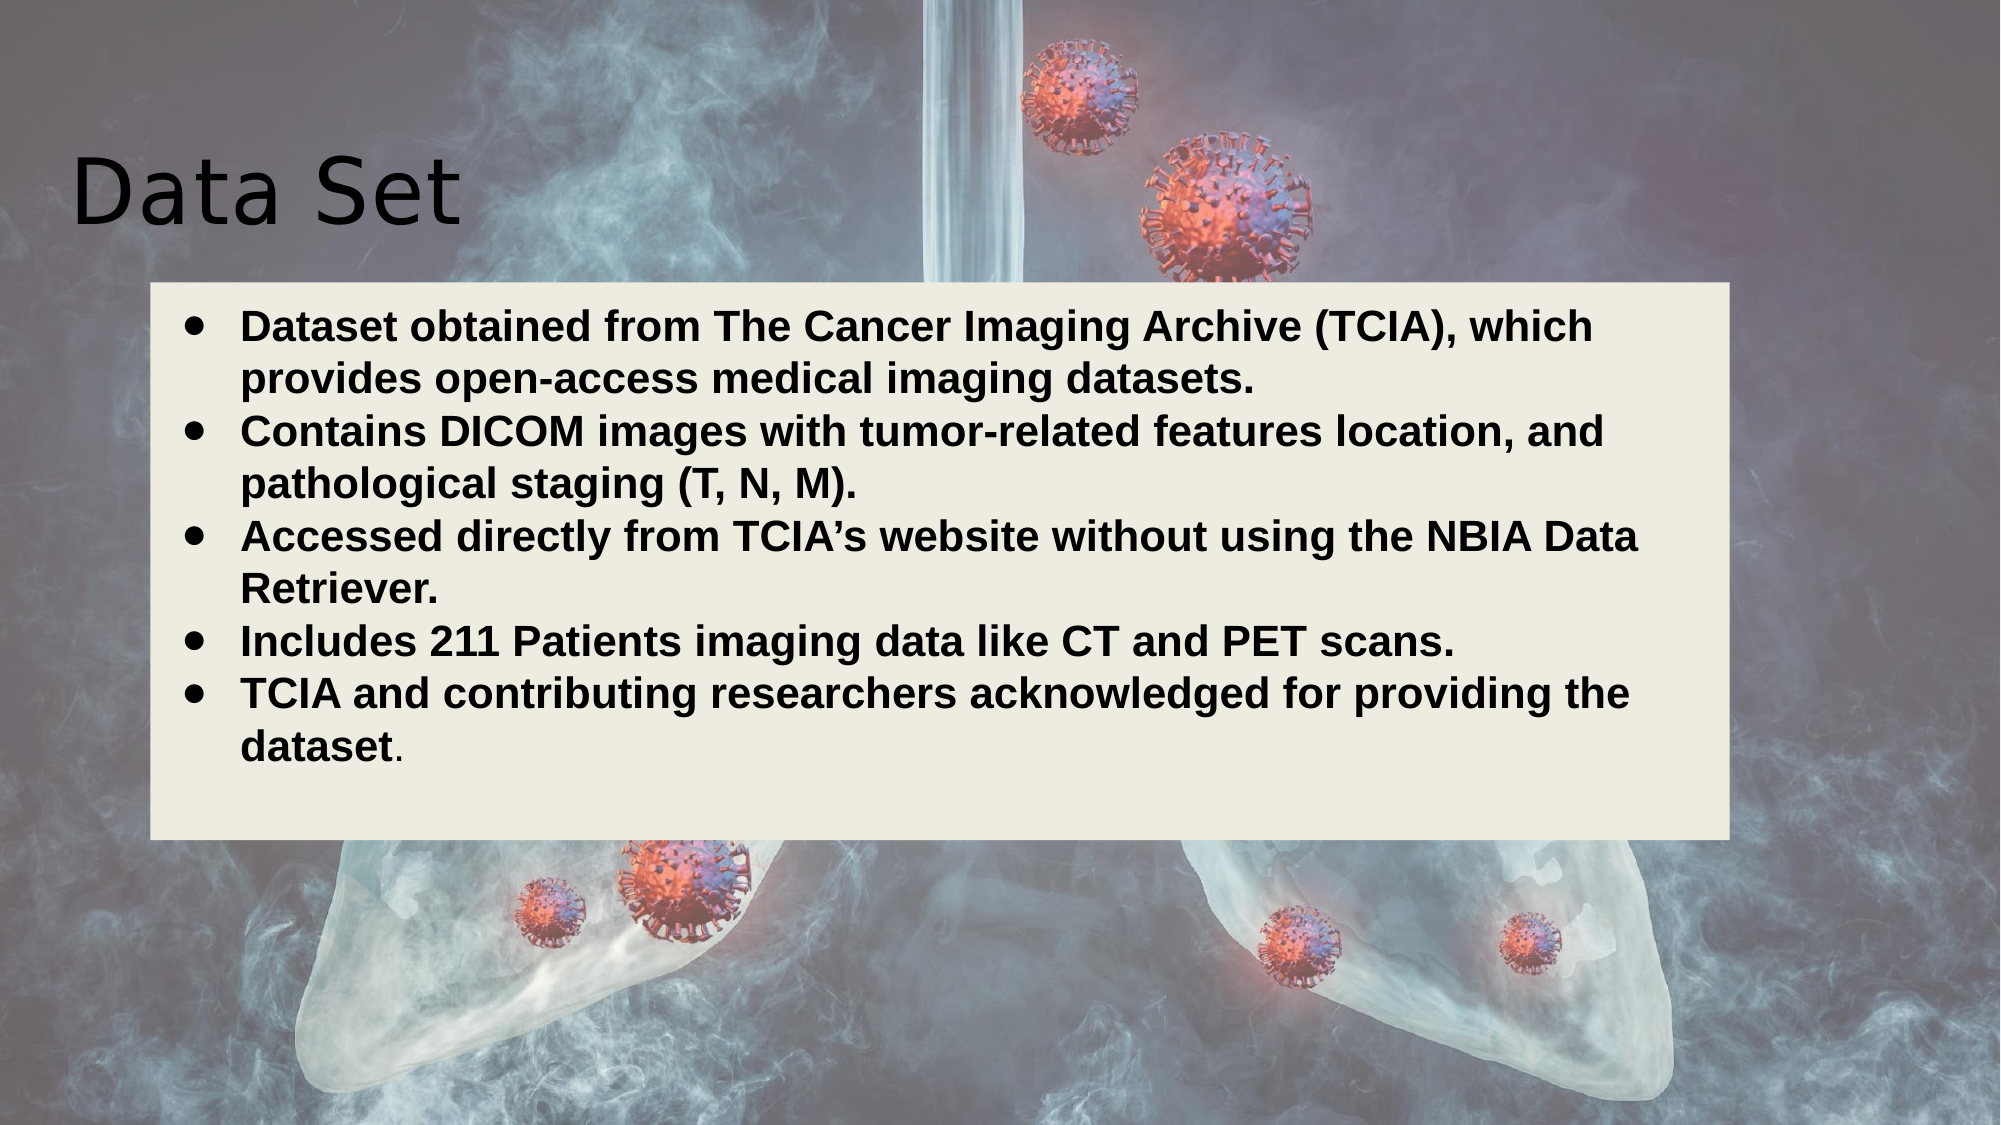

# Data Set
Dataset obtained from The Cancer Imaging Archive (TCIA), which provides open-access medical imaging datasets.
Contains DICOM images with tumor-related features location, and pathological staging (T, N, M).
Accessed directly from TCIA’s website without using the NBIA Data Retriever.
Includes 211 Patients imaging data like CT and PET scans.
TCIA and contributing researchers acknowledged for providing the dataset.